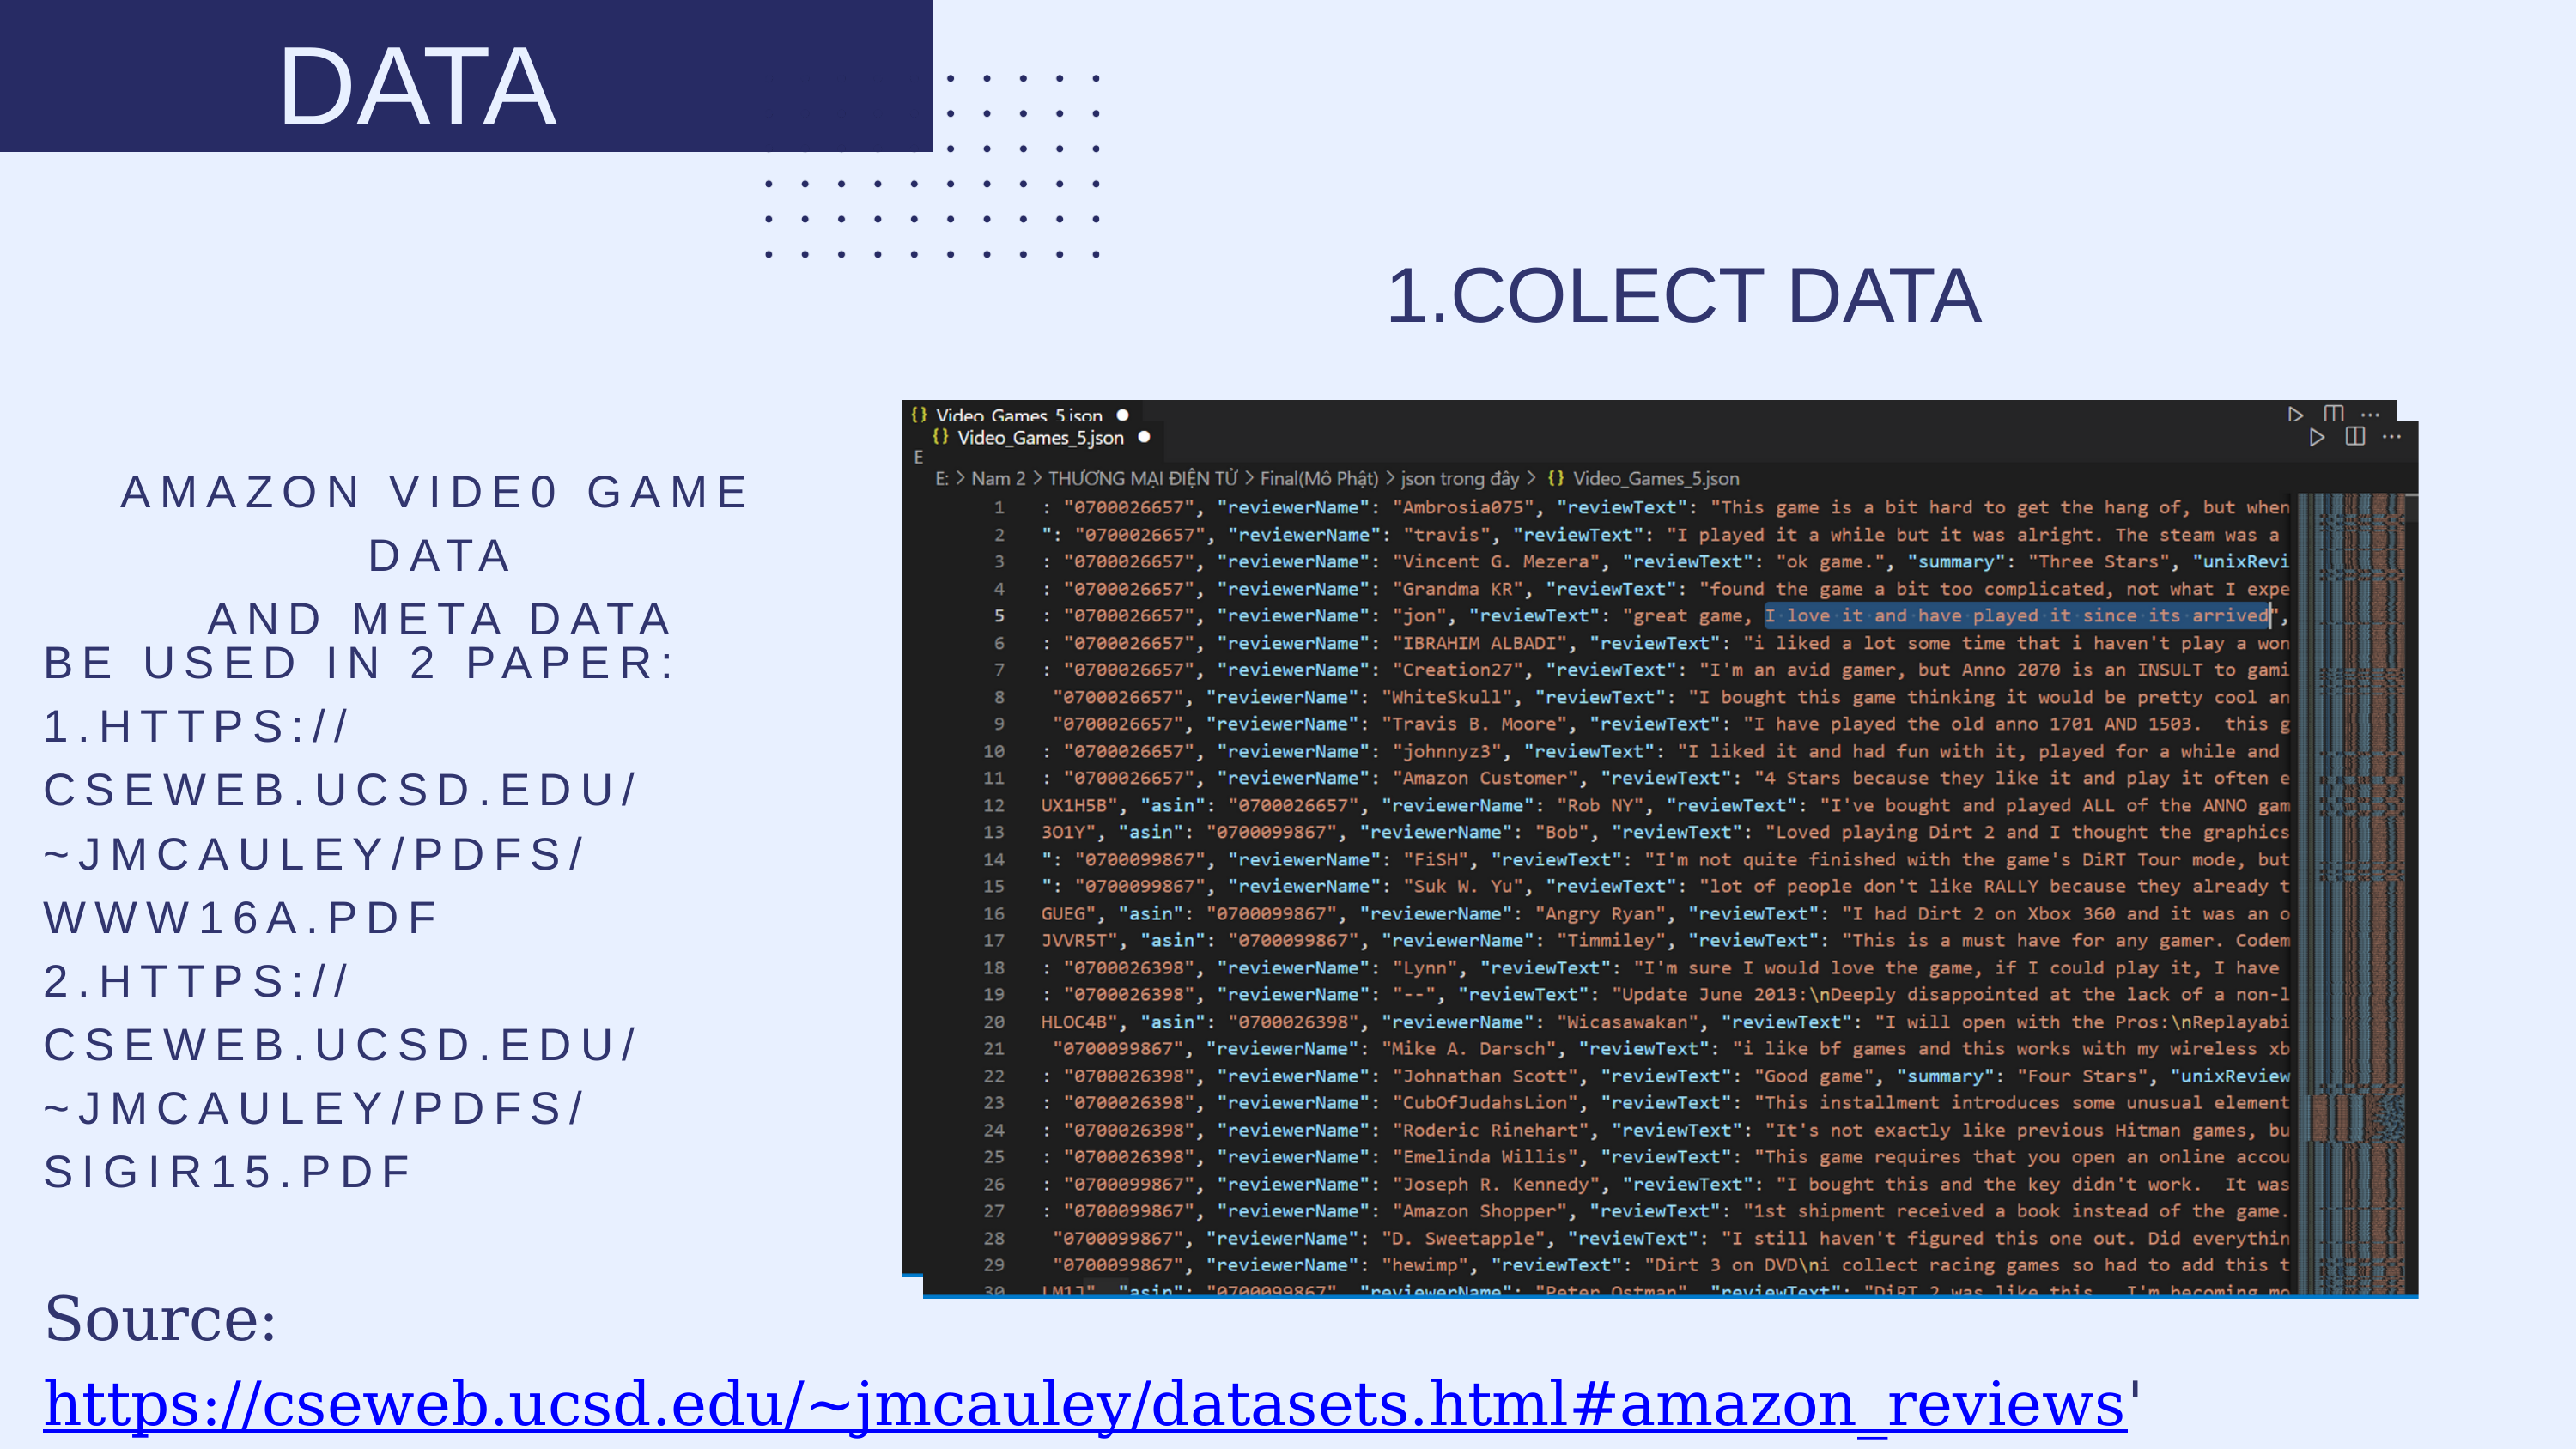

DATA

1.COLECT DATA

AMAZON VIDE0 GAME DATA
AND META DATA
BE USED IN 2 PAPER:
1.HTTPS://CSEWEB.UCSD.EDU/~JMCAULEY/PDFS/WWW16A.PDF
2.HTTPS://CSEWEB.UCSD.EDU/~JMCAULEY/PDFS/SIGIR15.PDF

Source: https://cseweb.ucsd.edu/~jmcauley/datasets.html#amazon_reviews'